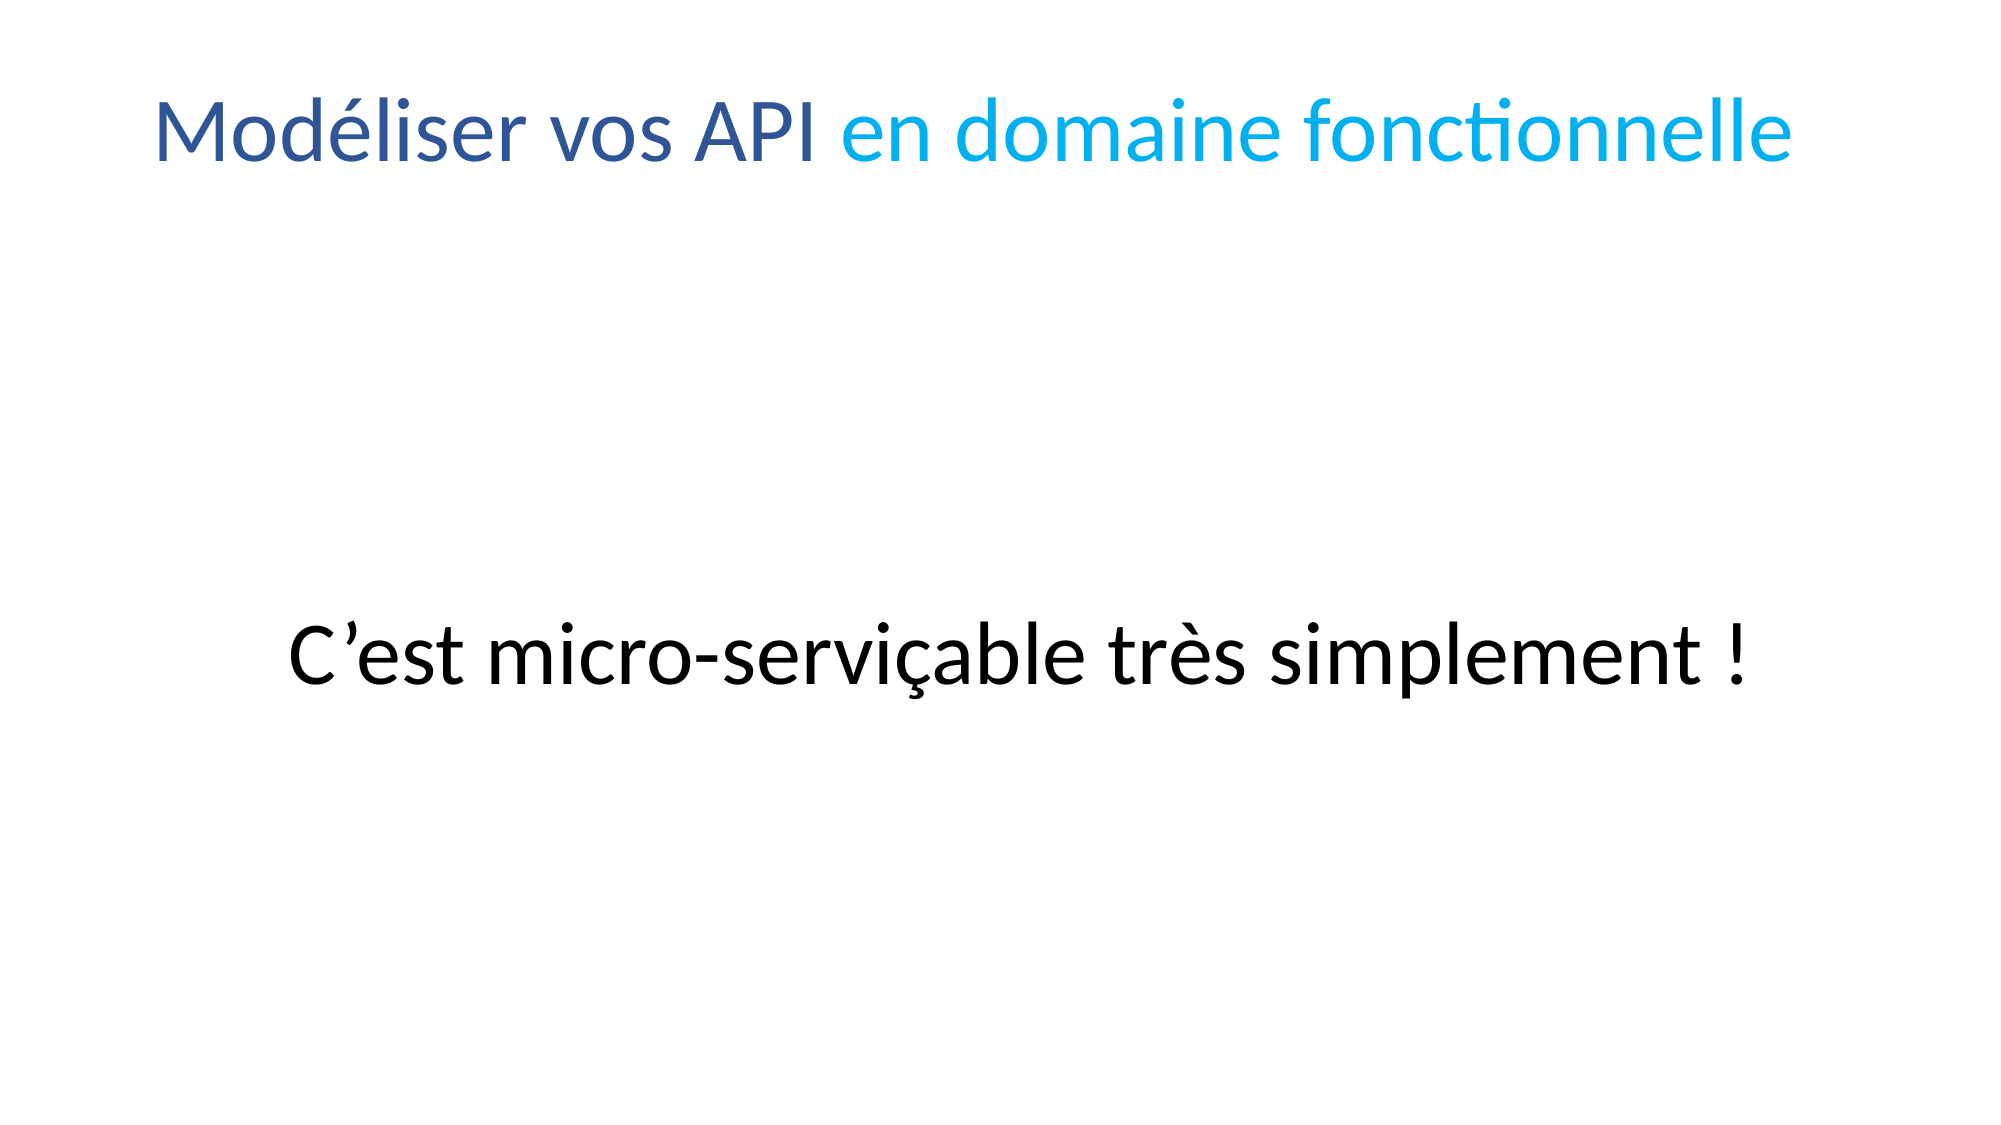

# Modéliser vos API en domaine fonctionnelle

C’est micro-serviçable très simplement !